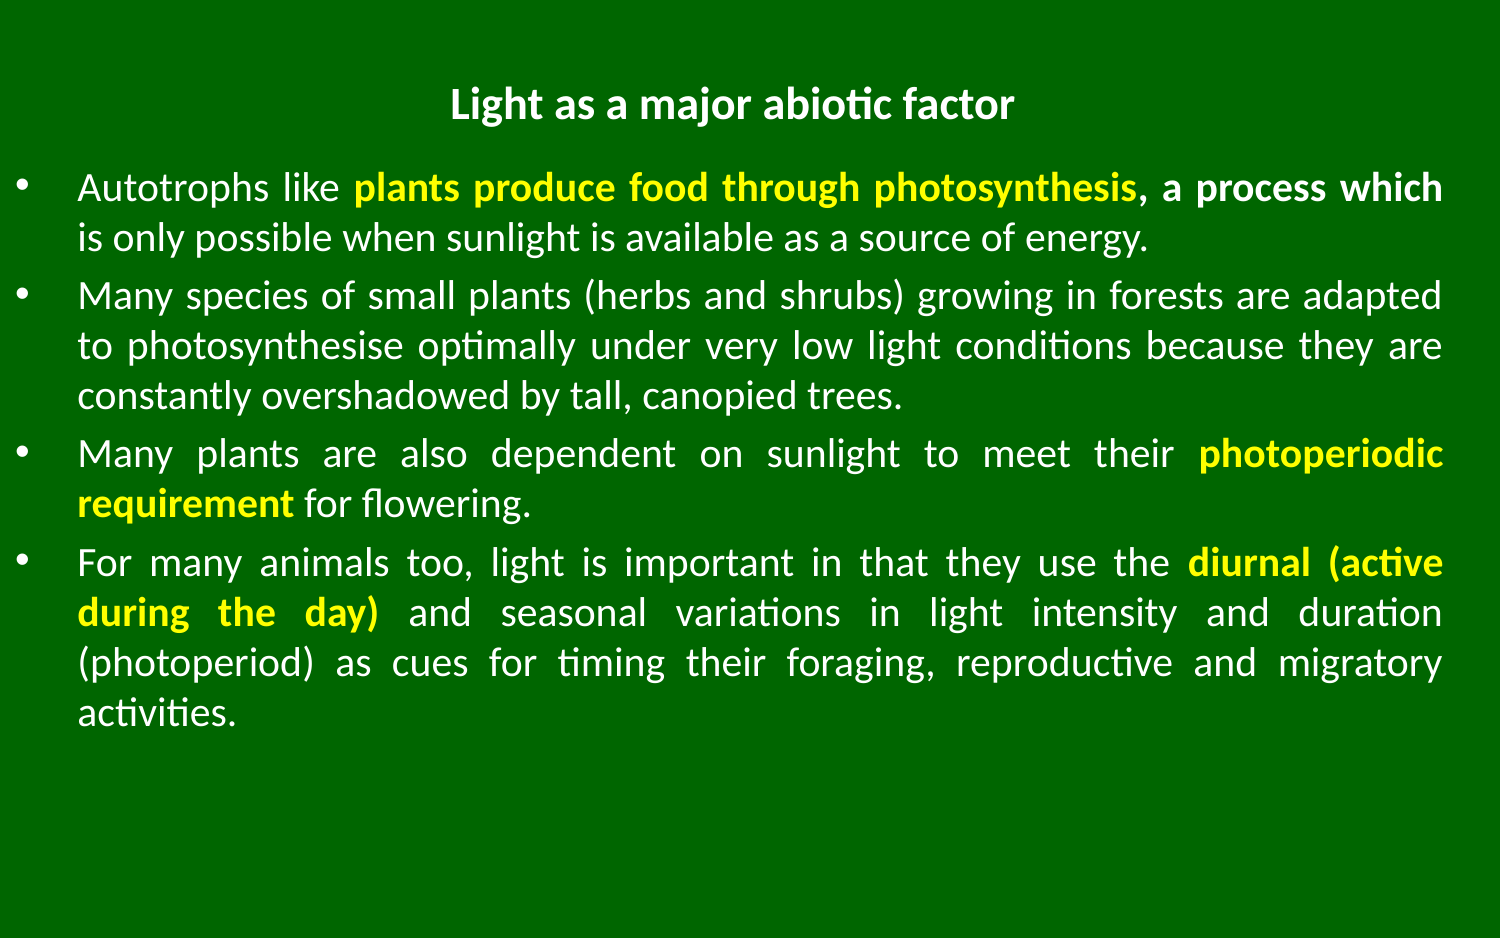

# Light as a major abiotic factor
Autotrophs like plants produce food through photosynthesis, a process which is only possible when sunlight is available as a source of energy.
Many species of small plants (herbs and shrubs) growing in forests are adapted to photosynthesise optimally under very low light conditions because they are constantly overshadowed by tall, canopied trees.
Many plants are also dependent on sunlight to meet their photoperiodic requirement for flowering.
For many animals too, light is important in that they use the diurnal (active during the day) and seasonal variations in light intensity and duration (photoperiod) as cues for timing their foraging, reproductive and migratory activities.